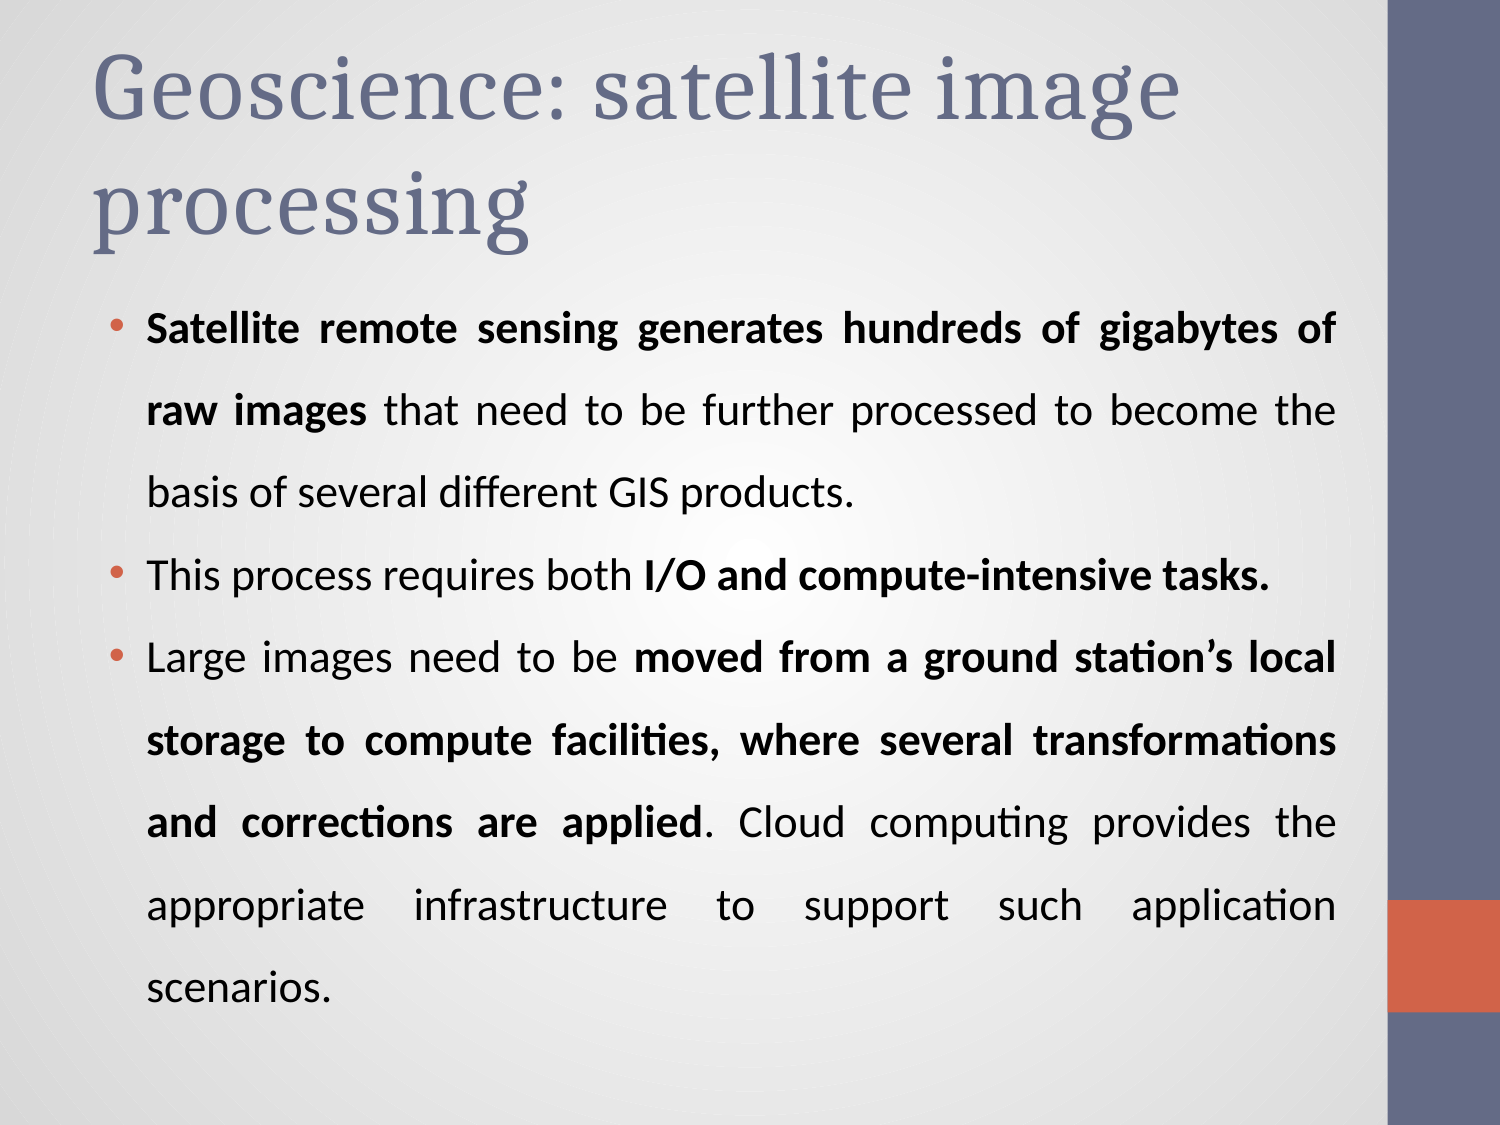

# Geoscience: satellite image processing
Satellite remote sensing generates hundreds of gigabytes of raw images that need to be further processed to become the basis of several different GIS products.
This process requires both I/O and compute-intensive tasks.
Large images need to be moved from a ground station’s local storage to compute facilities, where several transformations and corrections are applied. Cloud computing provides the appropriate infrastructure to support such application scenarios.